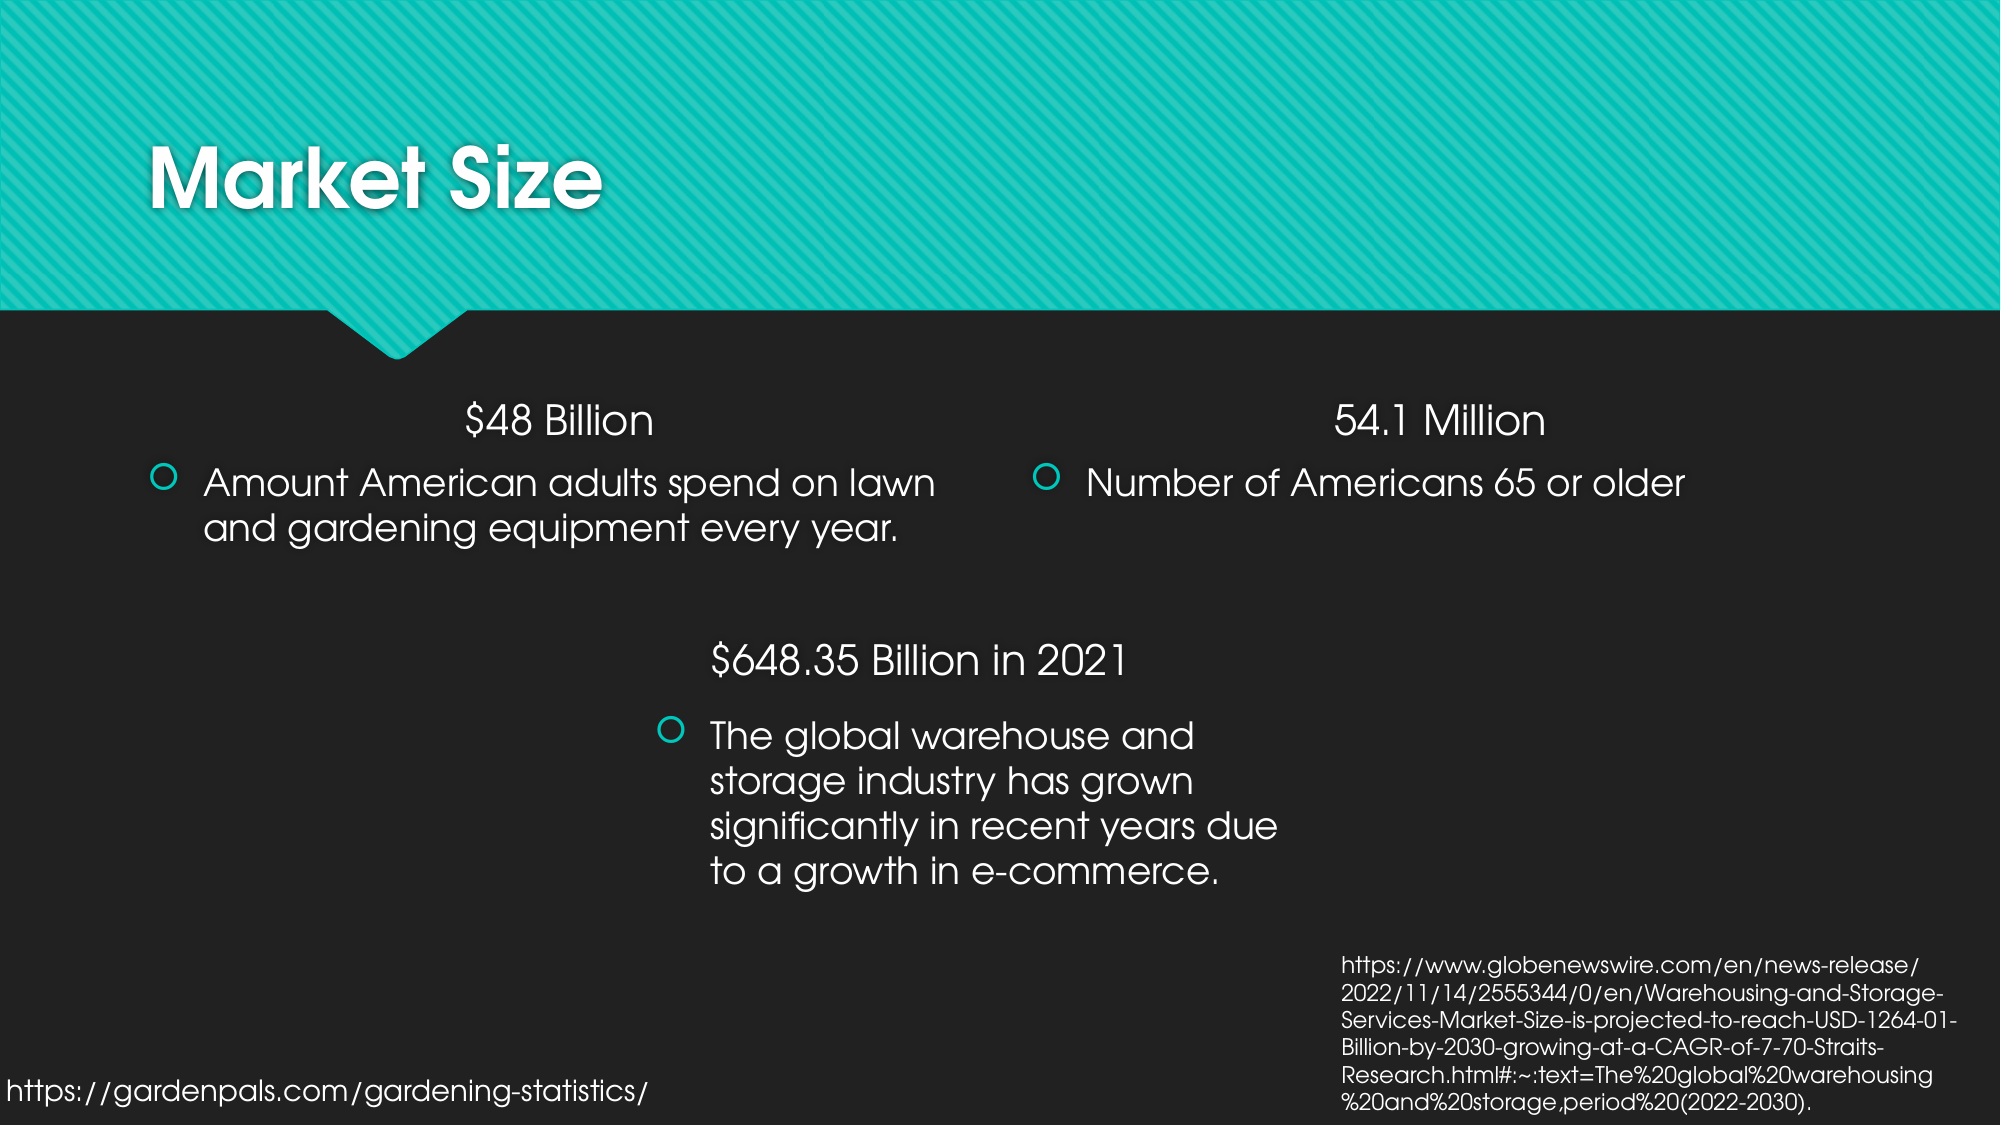

# Market Size
$48 Billion
54.1 Million
Amount American adults spend on lawn and gardening equipment every year.

Number of Americans 65 or older
$648.35 Billion in 2021
The global warehouse and storage industry has grown significantly in recent years due to a growth in e-commerce.
https://www.globenewswire.com/en/news-release/2022/11/14/2555344/0/en/Warehousing-and-Storage-Services-Market-Size-is-projected-to-reach-USD-1264-01-Billion-by-2030-growing-at-a-CAGR-of-7-70-Straits-Research.html#:~:text=The%20global%20warehousing%20and%20storage,period%20(2022-2030).
https://gardenpals.com/gardening-statistics/